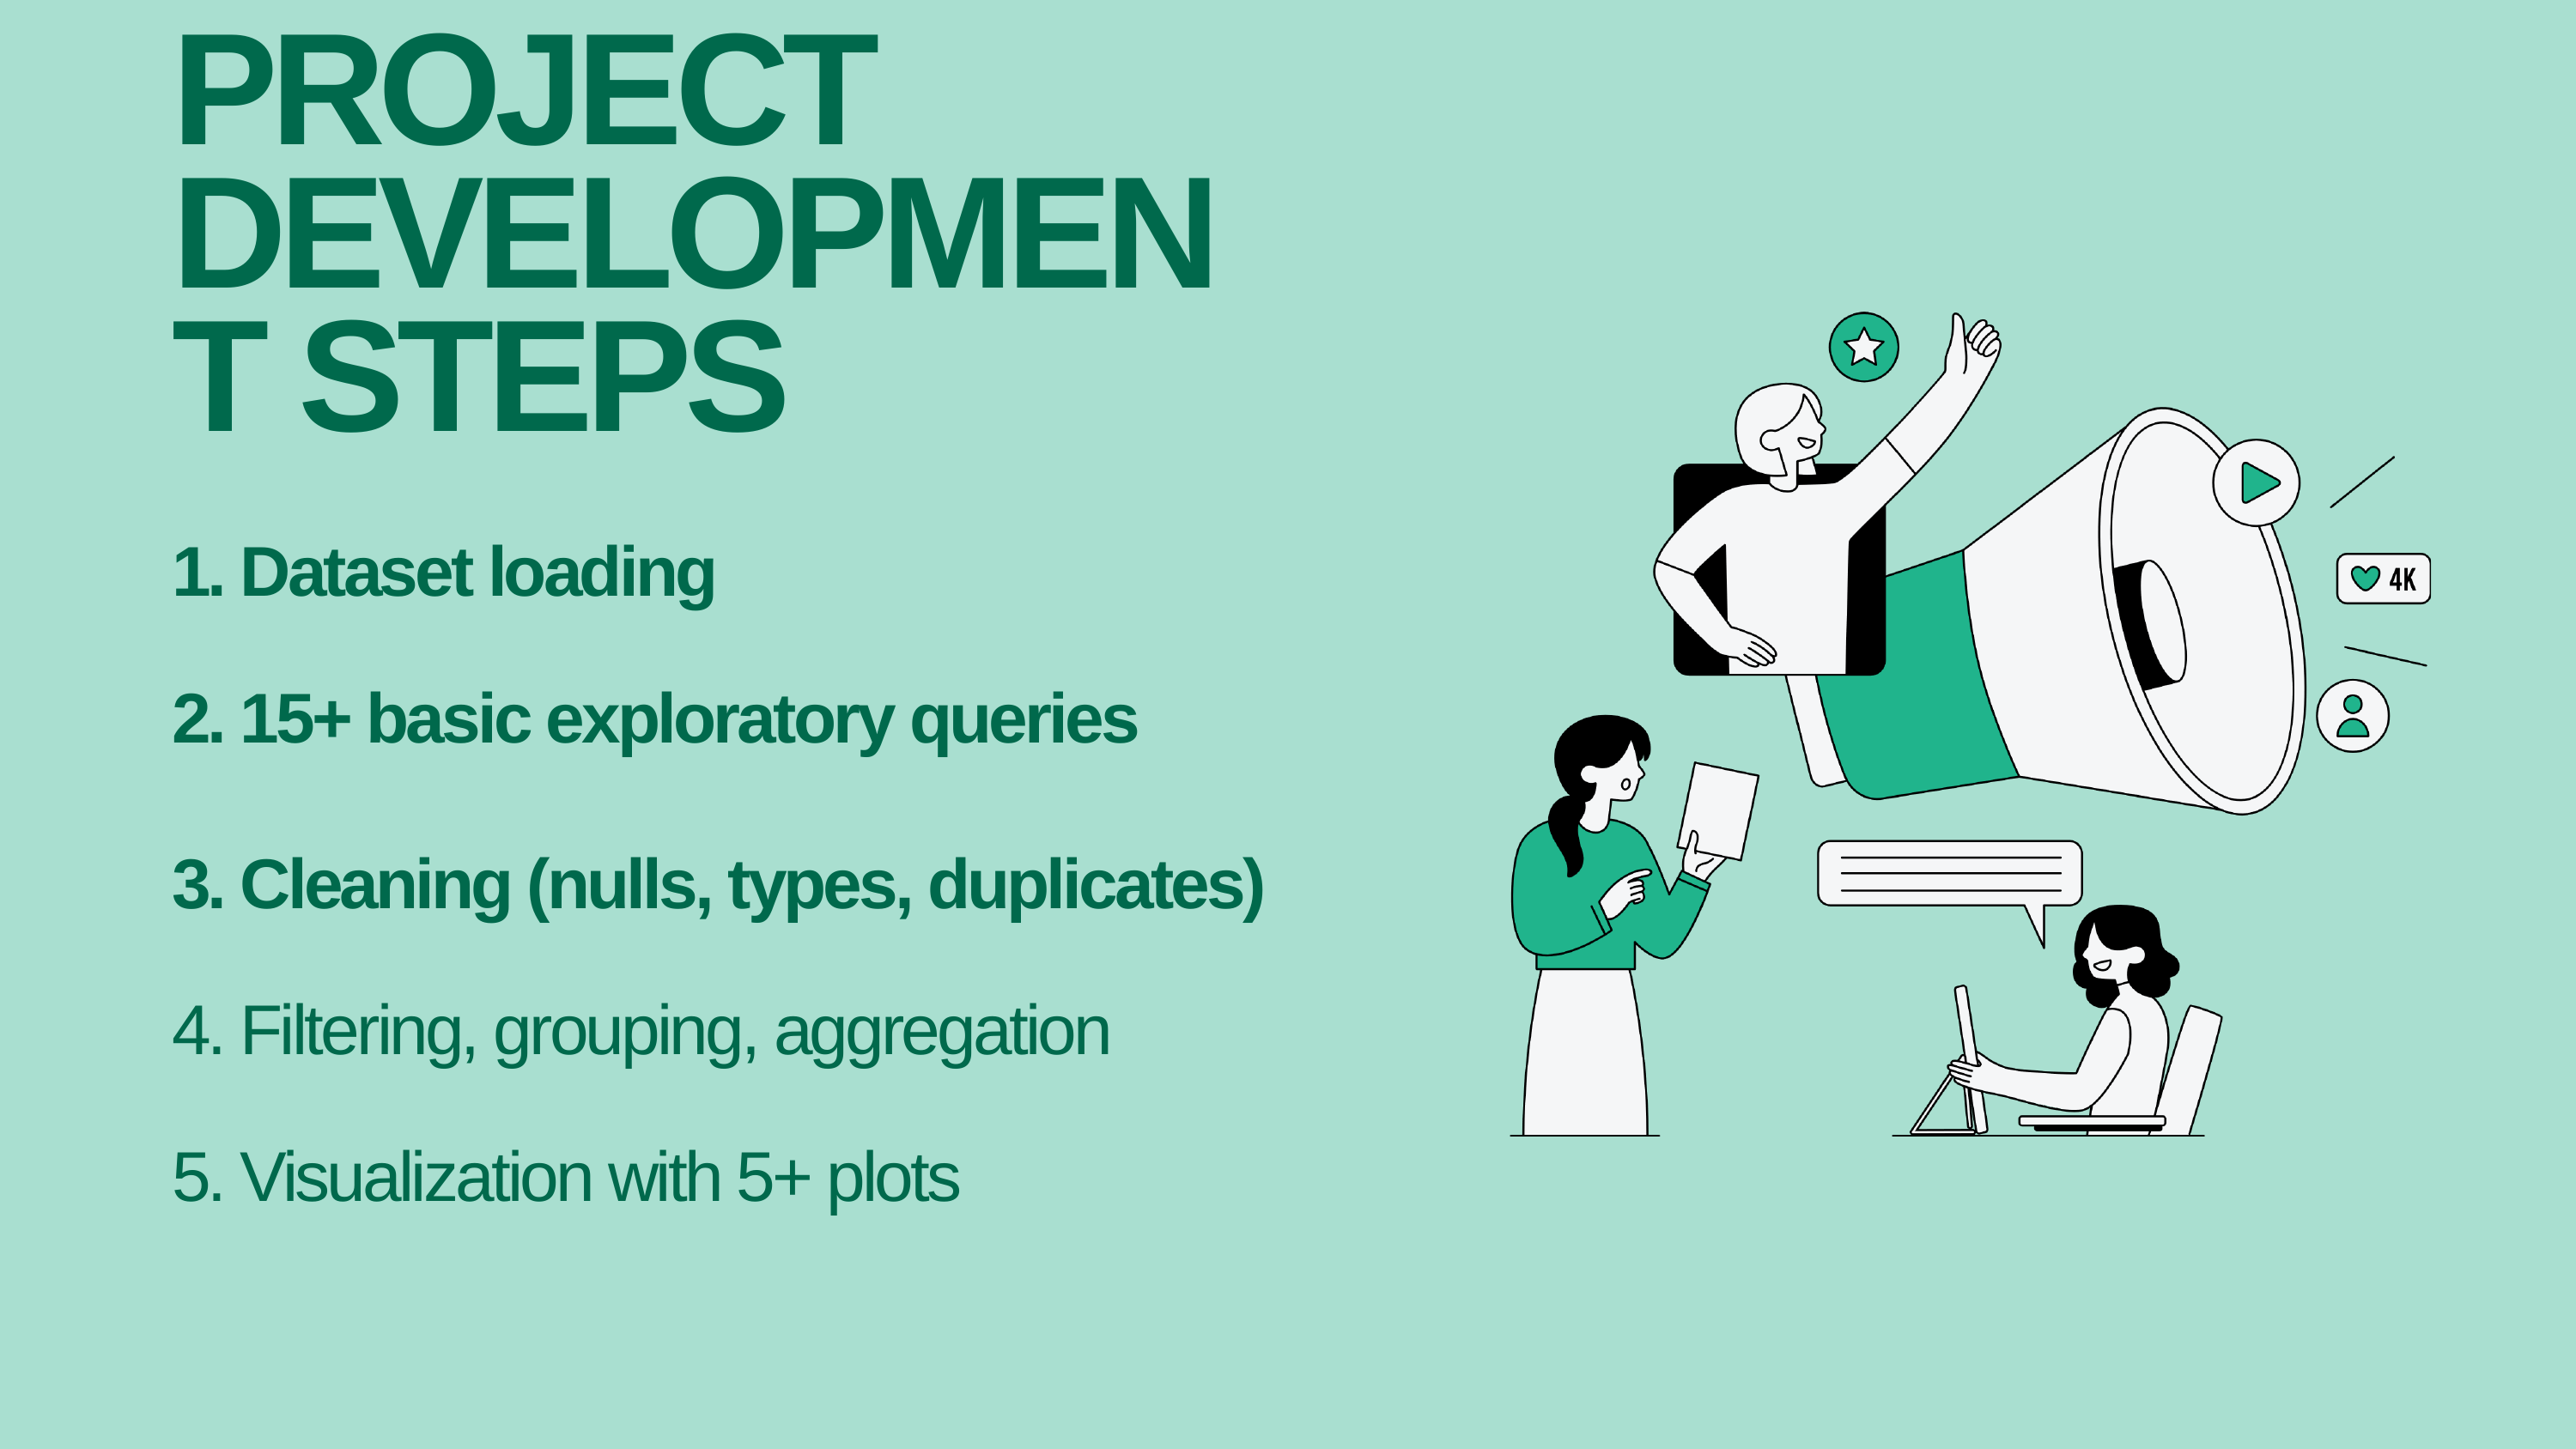

PROJECT DEVELOPMENT STEPS

1. Dataset loading

2. 15+ basic exploratory queries

3. Cleaning (nulls, types, duplicates)

4. Filtering, grouping, aggregation

5. Visualization with 5+ plots